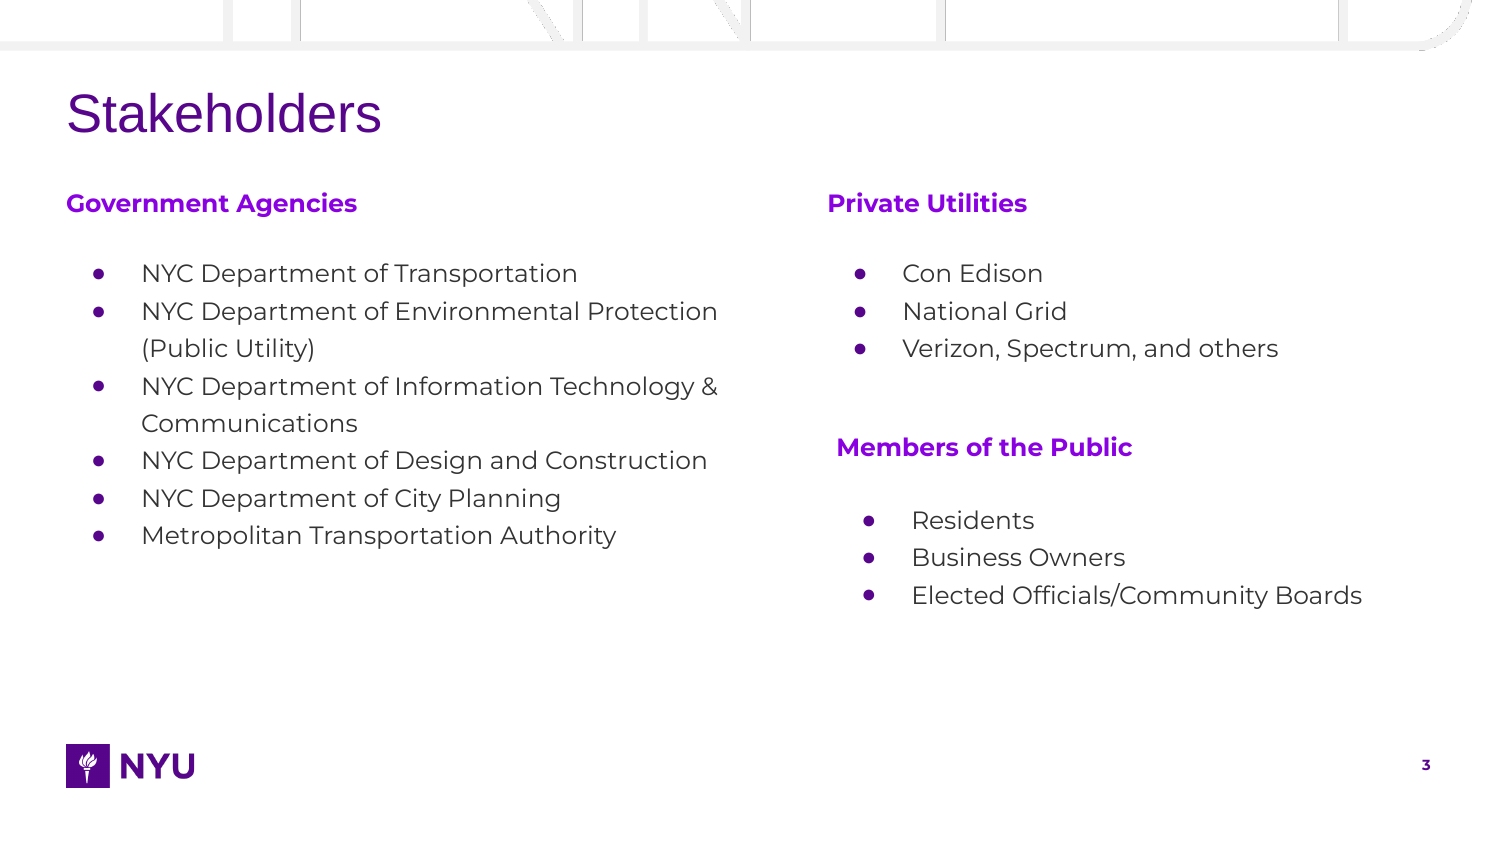

# Stakeholders
Government Agencies
NYC Department of Transportation
NYC Department of Environmental Protection (Public Utility)
NYC Department of Information Technology & Communications
NYC Department of Design and Construction
NYC Department of City Planning
Metropolitan Transportation Authority
Private Utilities
Con Edison
National Grid
Verizon, Spectrum, and others
Members of the Public

Residents
Business Owners
Elected Officials/Community Boards